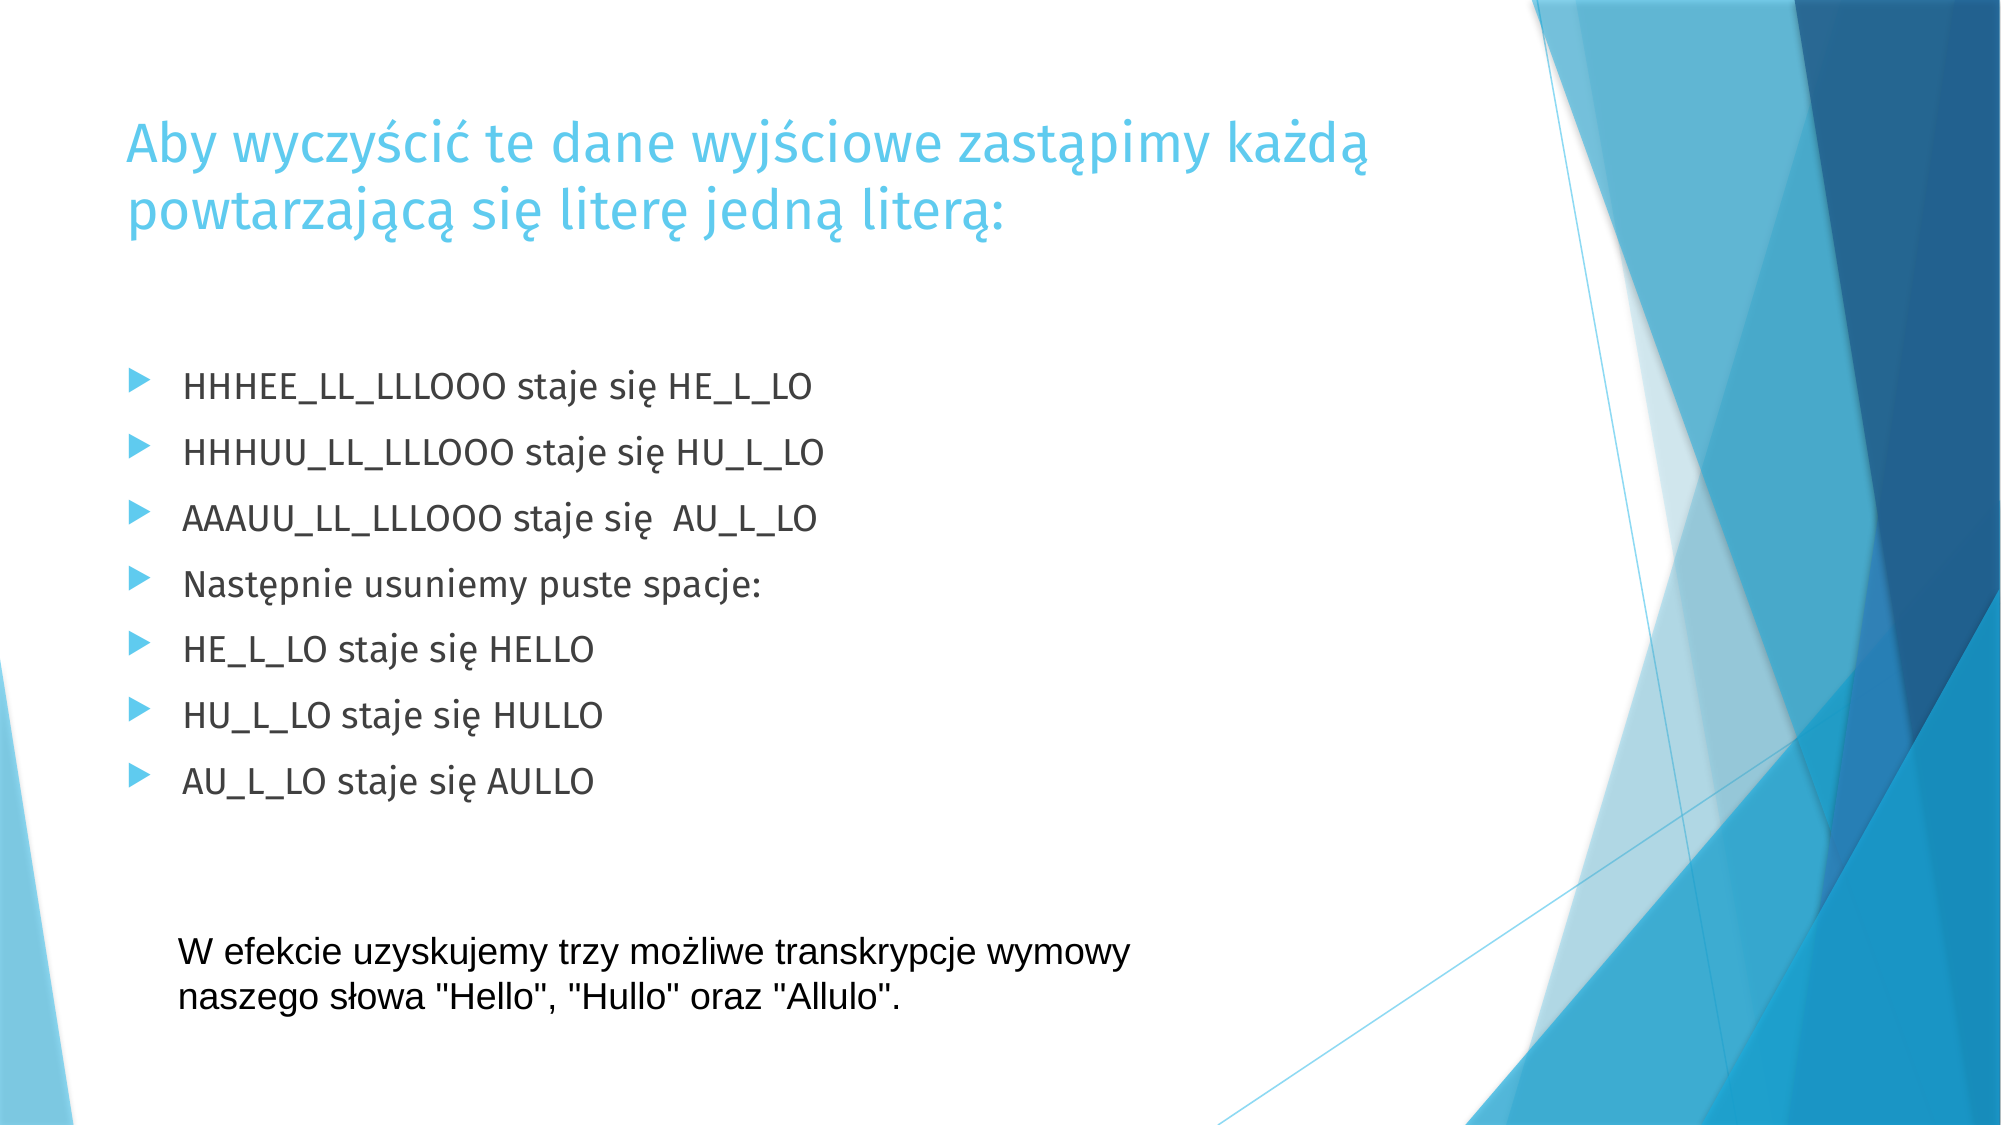

# Aby wyczyścić te dane wyjściowe zastąpimy każdą powtarzającą się literę jedną literą:
HHHEE_LL_LLLOOO staje się HE_L_LO
HHHUU_LL_LLLOOO staje się HU_L_LO
AAAUU_LL_LLLOOO staje się  AU_L_LO
Następnie usuniemy puste spacje:
HE_L_LO staje się HELLO
HU_L_LO staje się HULLO
AU_L_LO staje się AULLO

W efekcie uzyskujemy trzy możliwe transkrypcje wymowy naszego słowa "Hello", "Hullo" oraz "Allulo".